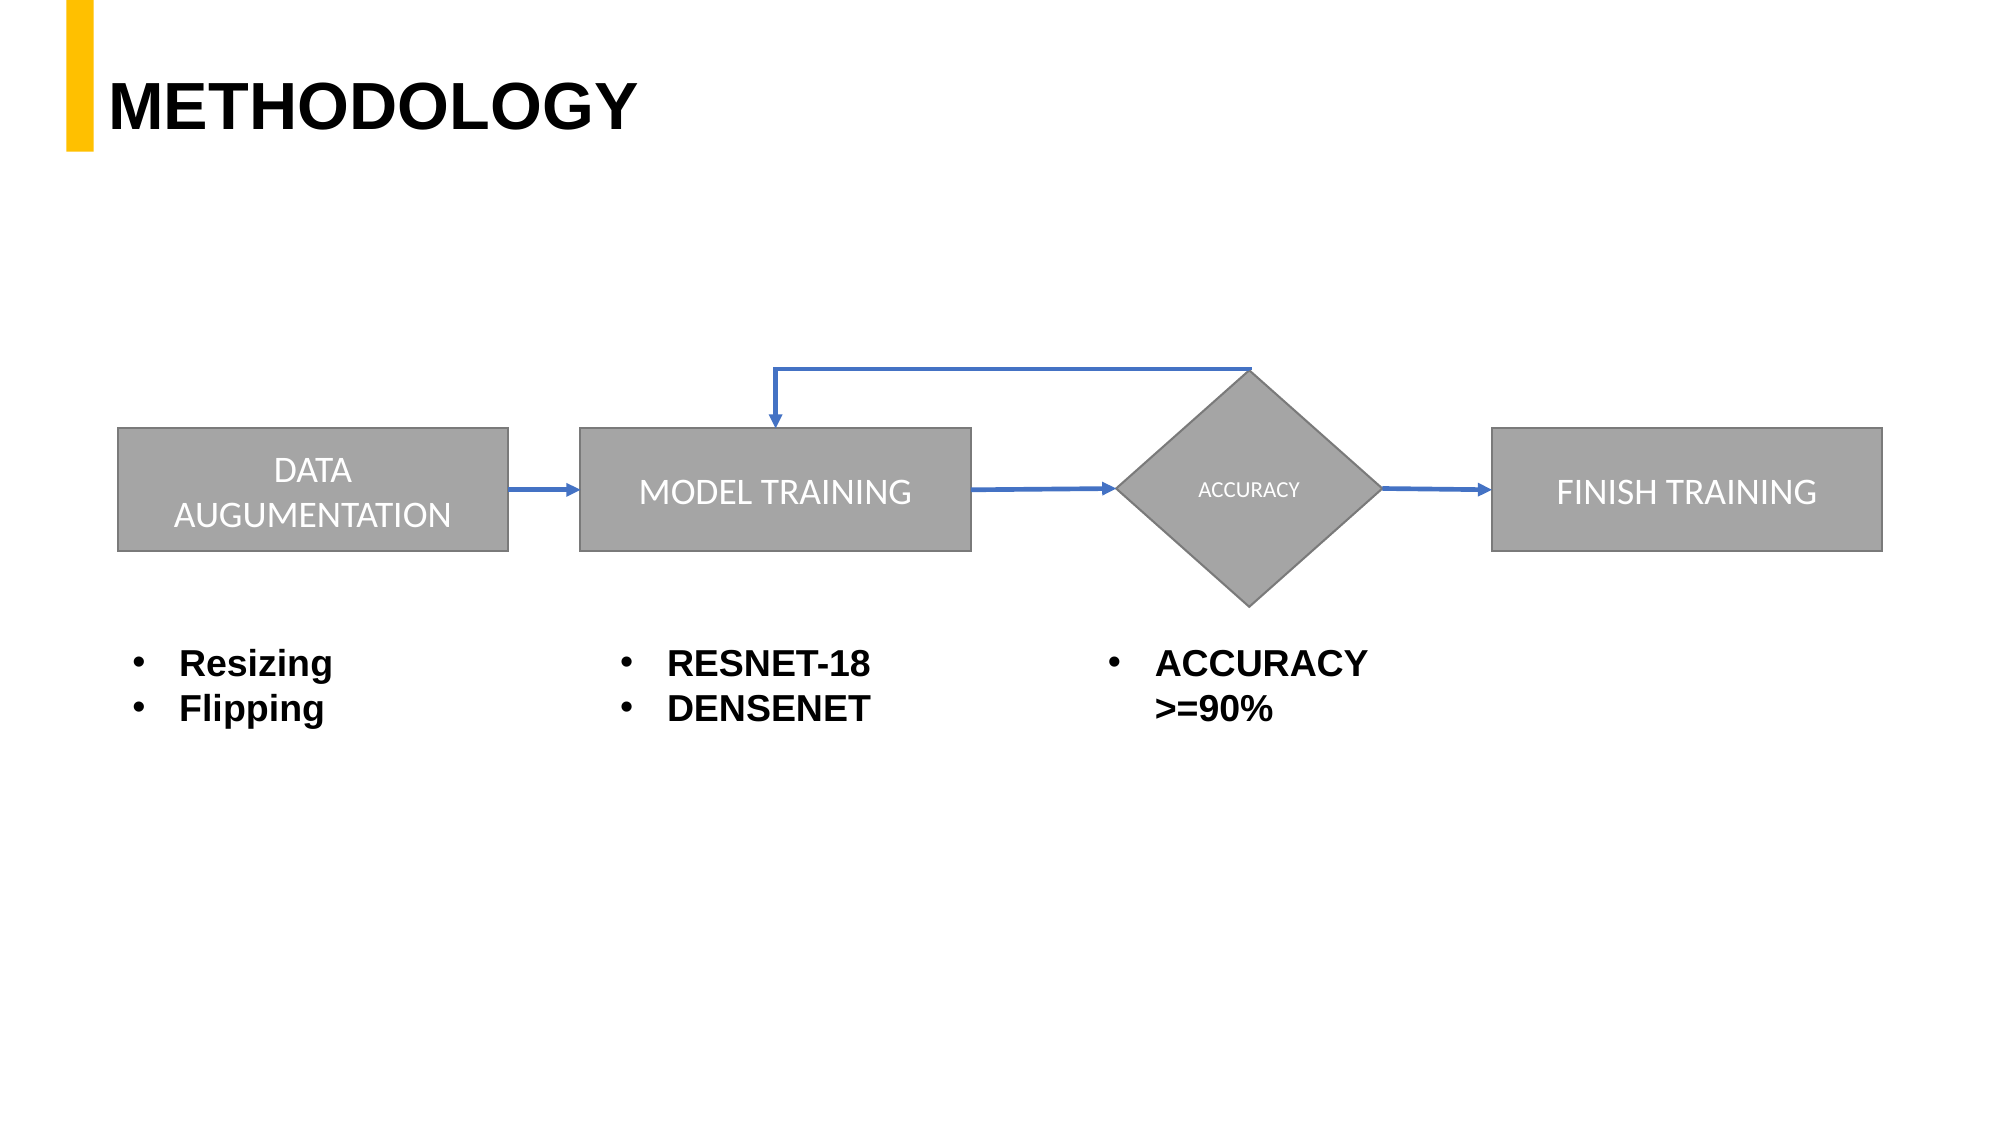

METHODOLOGY
ACCURACY
MODEL TRAINING
FINISH TRAINING
DATA AUGUMENTATION
Resizing
Flipping
RESNET-18
DENSENET
ACCURACY >=90%